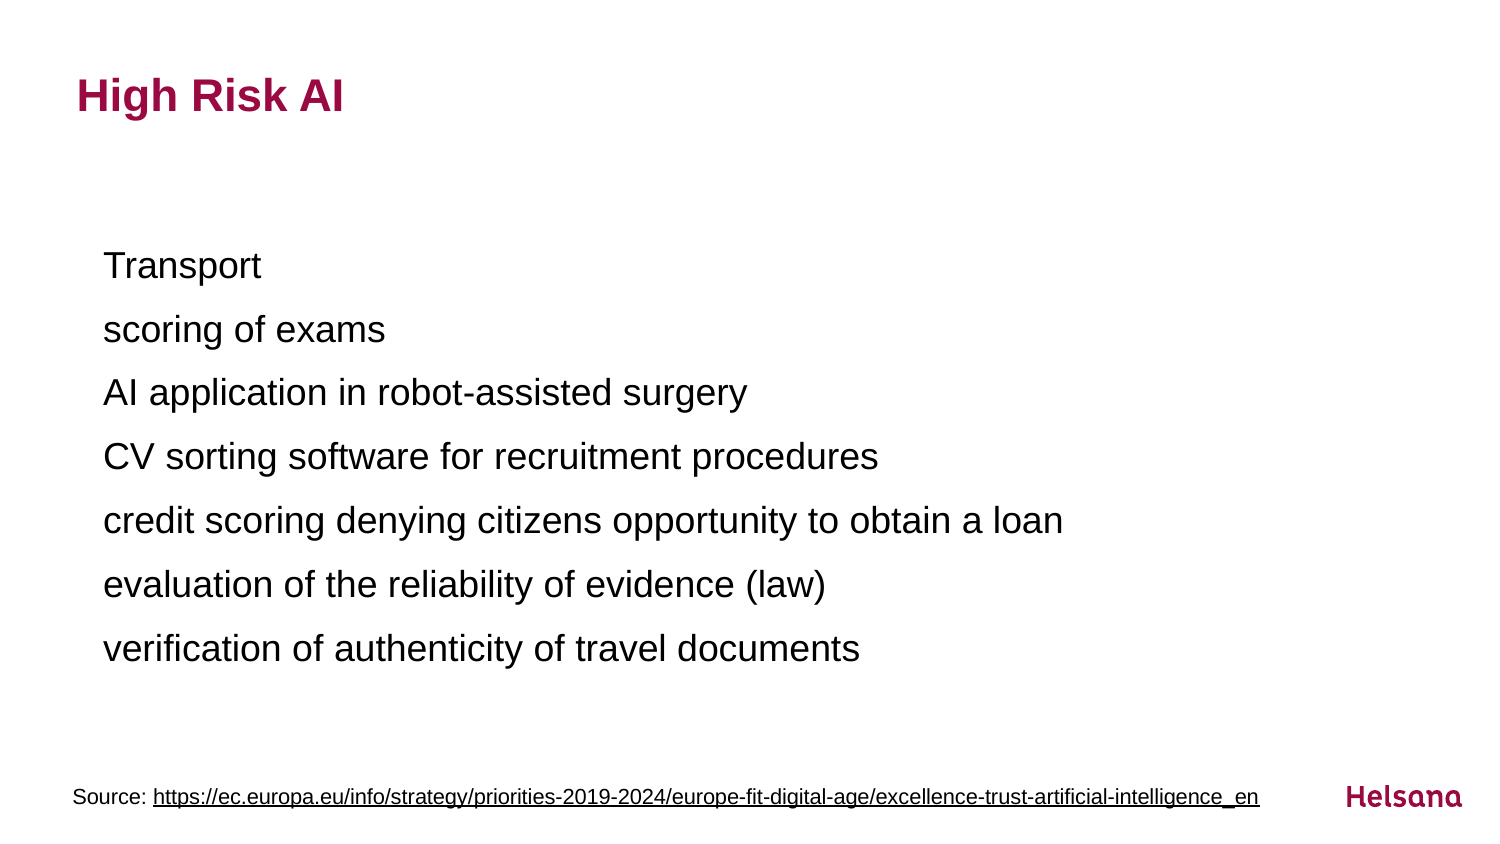

# High Risk AI
Transport
scoring of exams
AI application in robot-assisted surgery
CV sorting software for recruitment procedures
credit scoring denying citizens opportunity to obtain a loan
evaluation of the reliability of evidence (law)
verification of authenticity of travel documents
Source: https://ec.europa.eu/info/strategy/priorities-2019-2024/europe-fit-digital-age/excellence-trust-artificial-intelligence_en